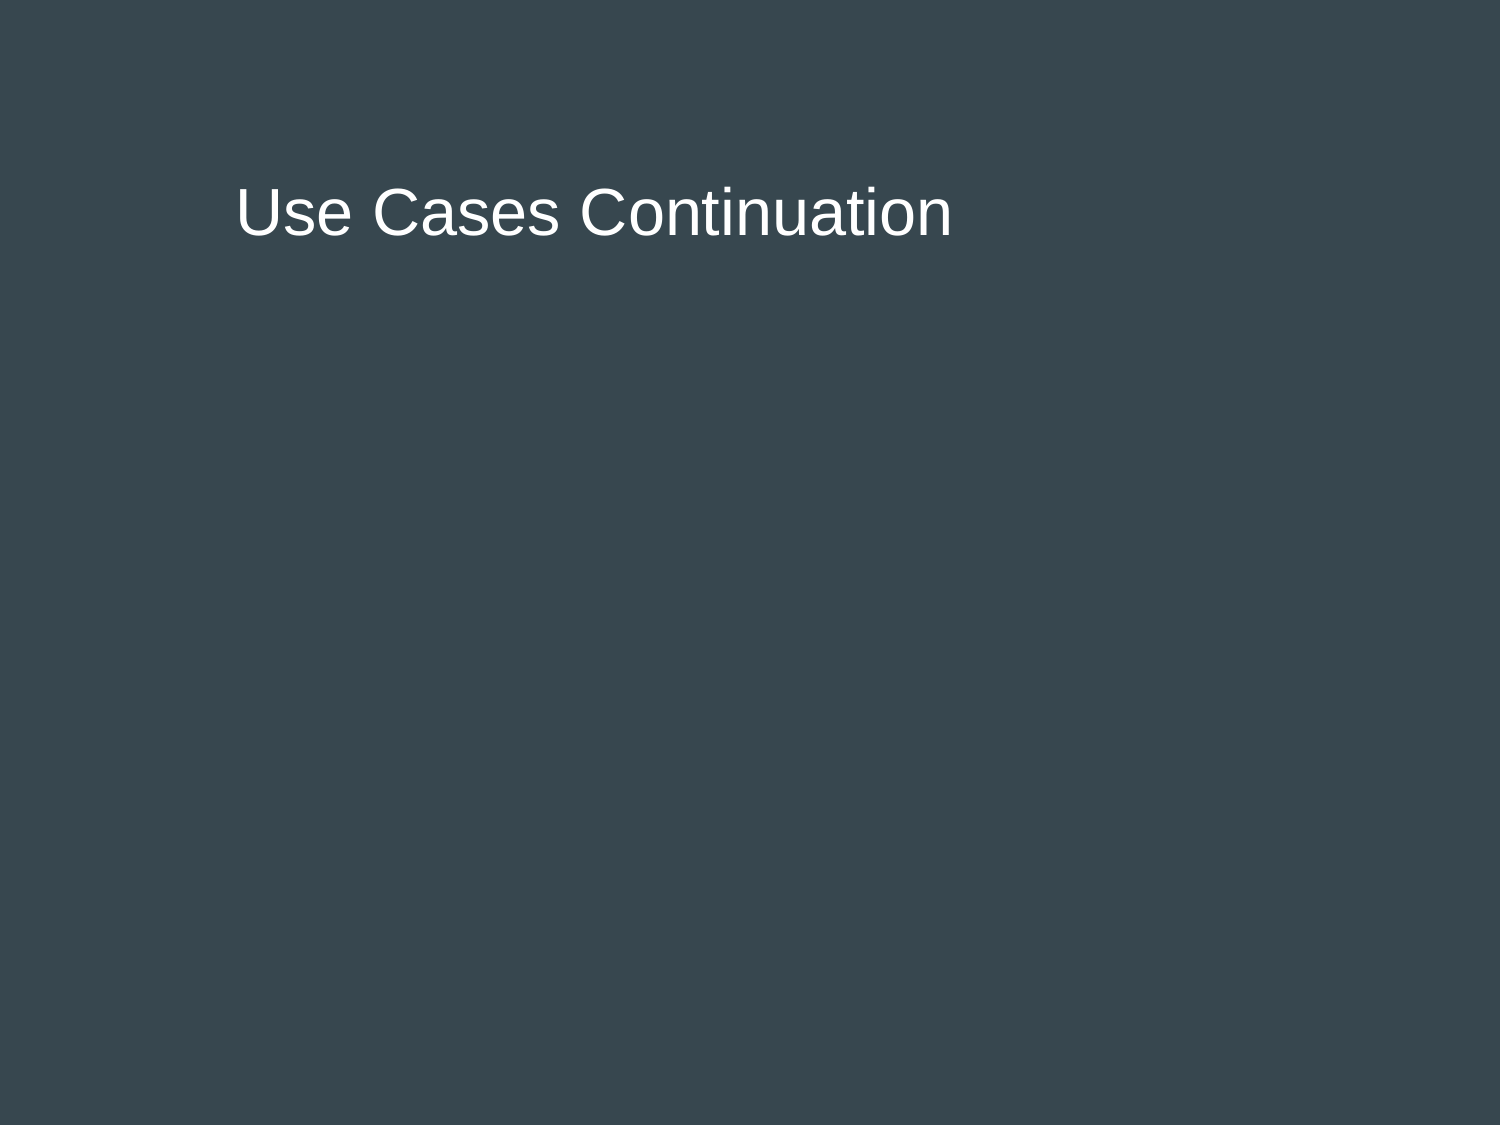

Use Cases Continuation

| Case 11: Exit | Exists the current window and goes to previous one. |
| --- | --- |
| Case 12: Logout | Log user out so another user can log in or to allow playing as guest. |